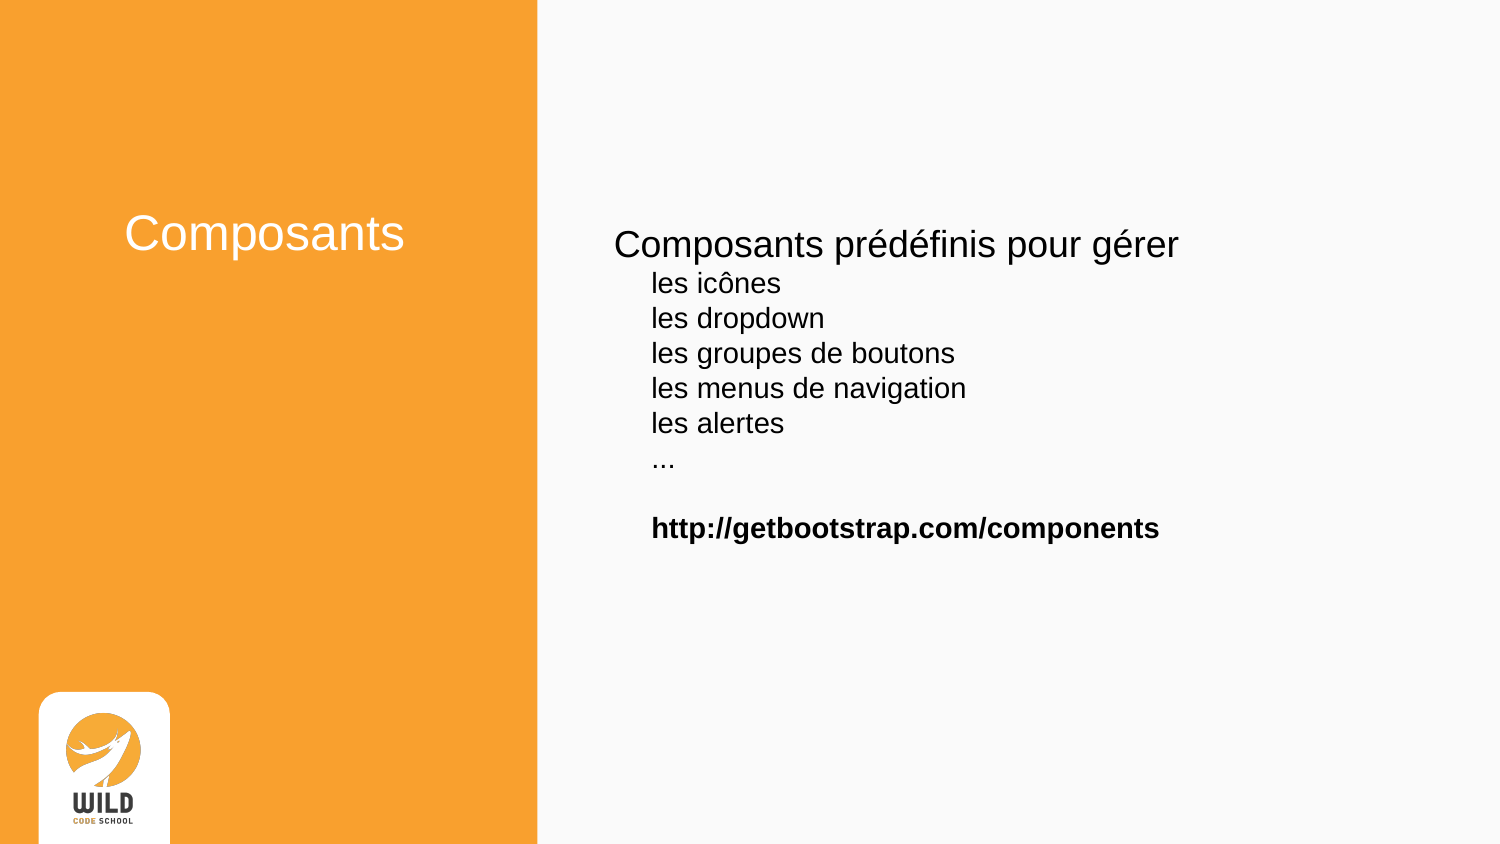

# Composants

Composants prédéfinis pour gérer
les icônes
les dropdown
les groupes de boutons
les menus de navigation
les alertes
...

http://getbootstrap.com/components